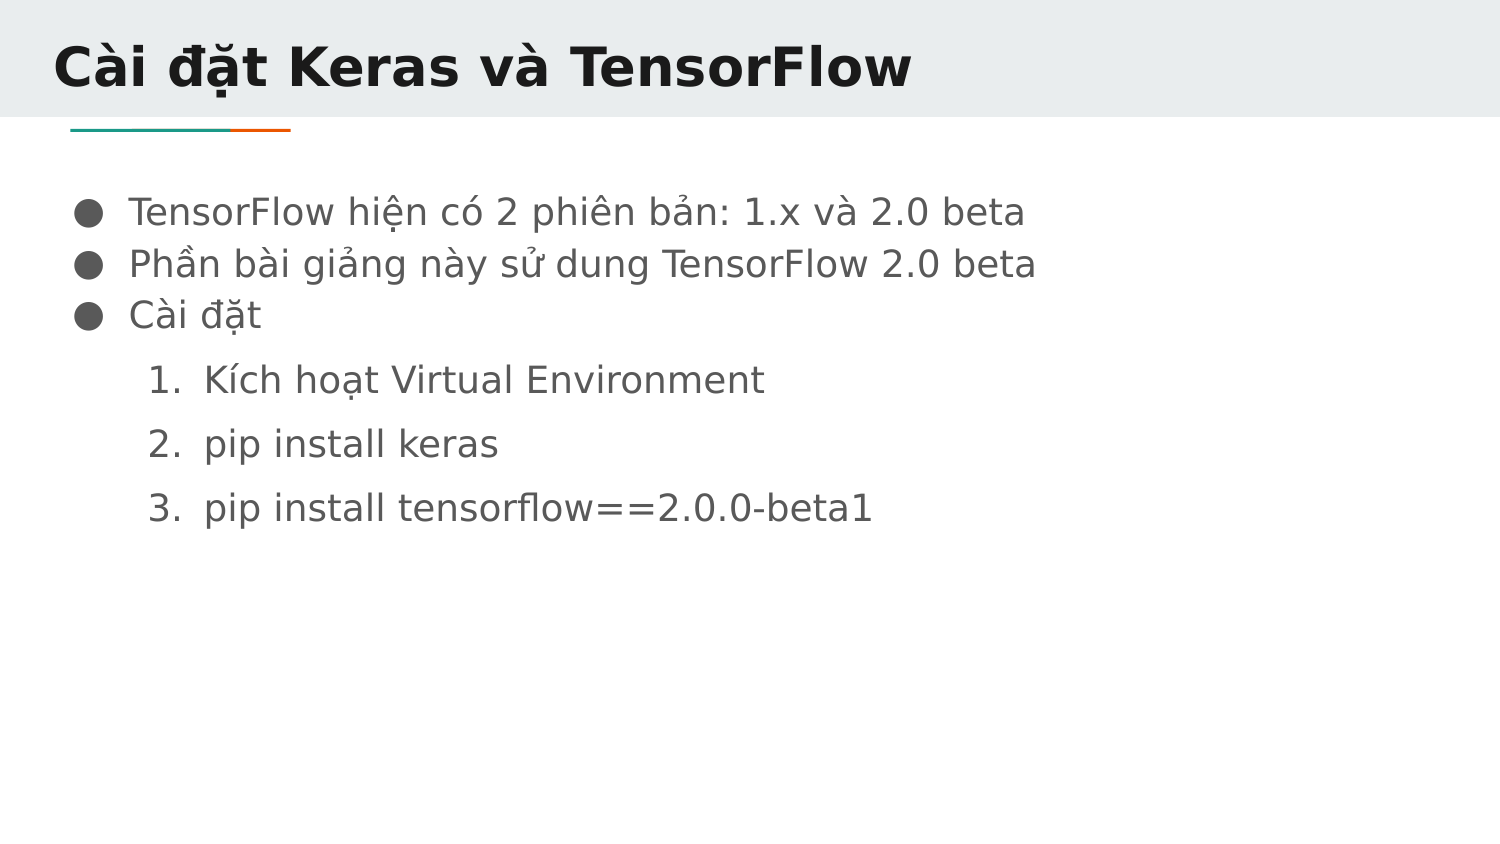

# Cài đặt Keras và TensorFlow
TensorFlow hiện có 2 phiên bản: 1.x và 2.0 beta
Phần bài giảng này sử dung TensorFlow 2.0 beta
Cài đặt
Kích hoạt Virtual Environment
pip install keras
pip install tensorflow==2.0.0-beta1